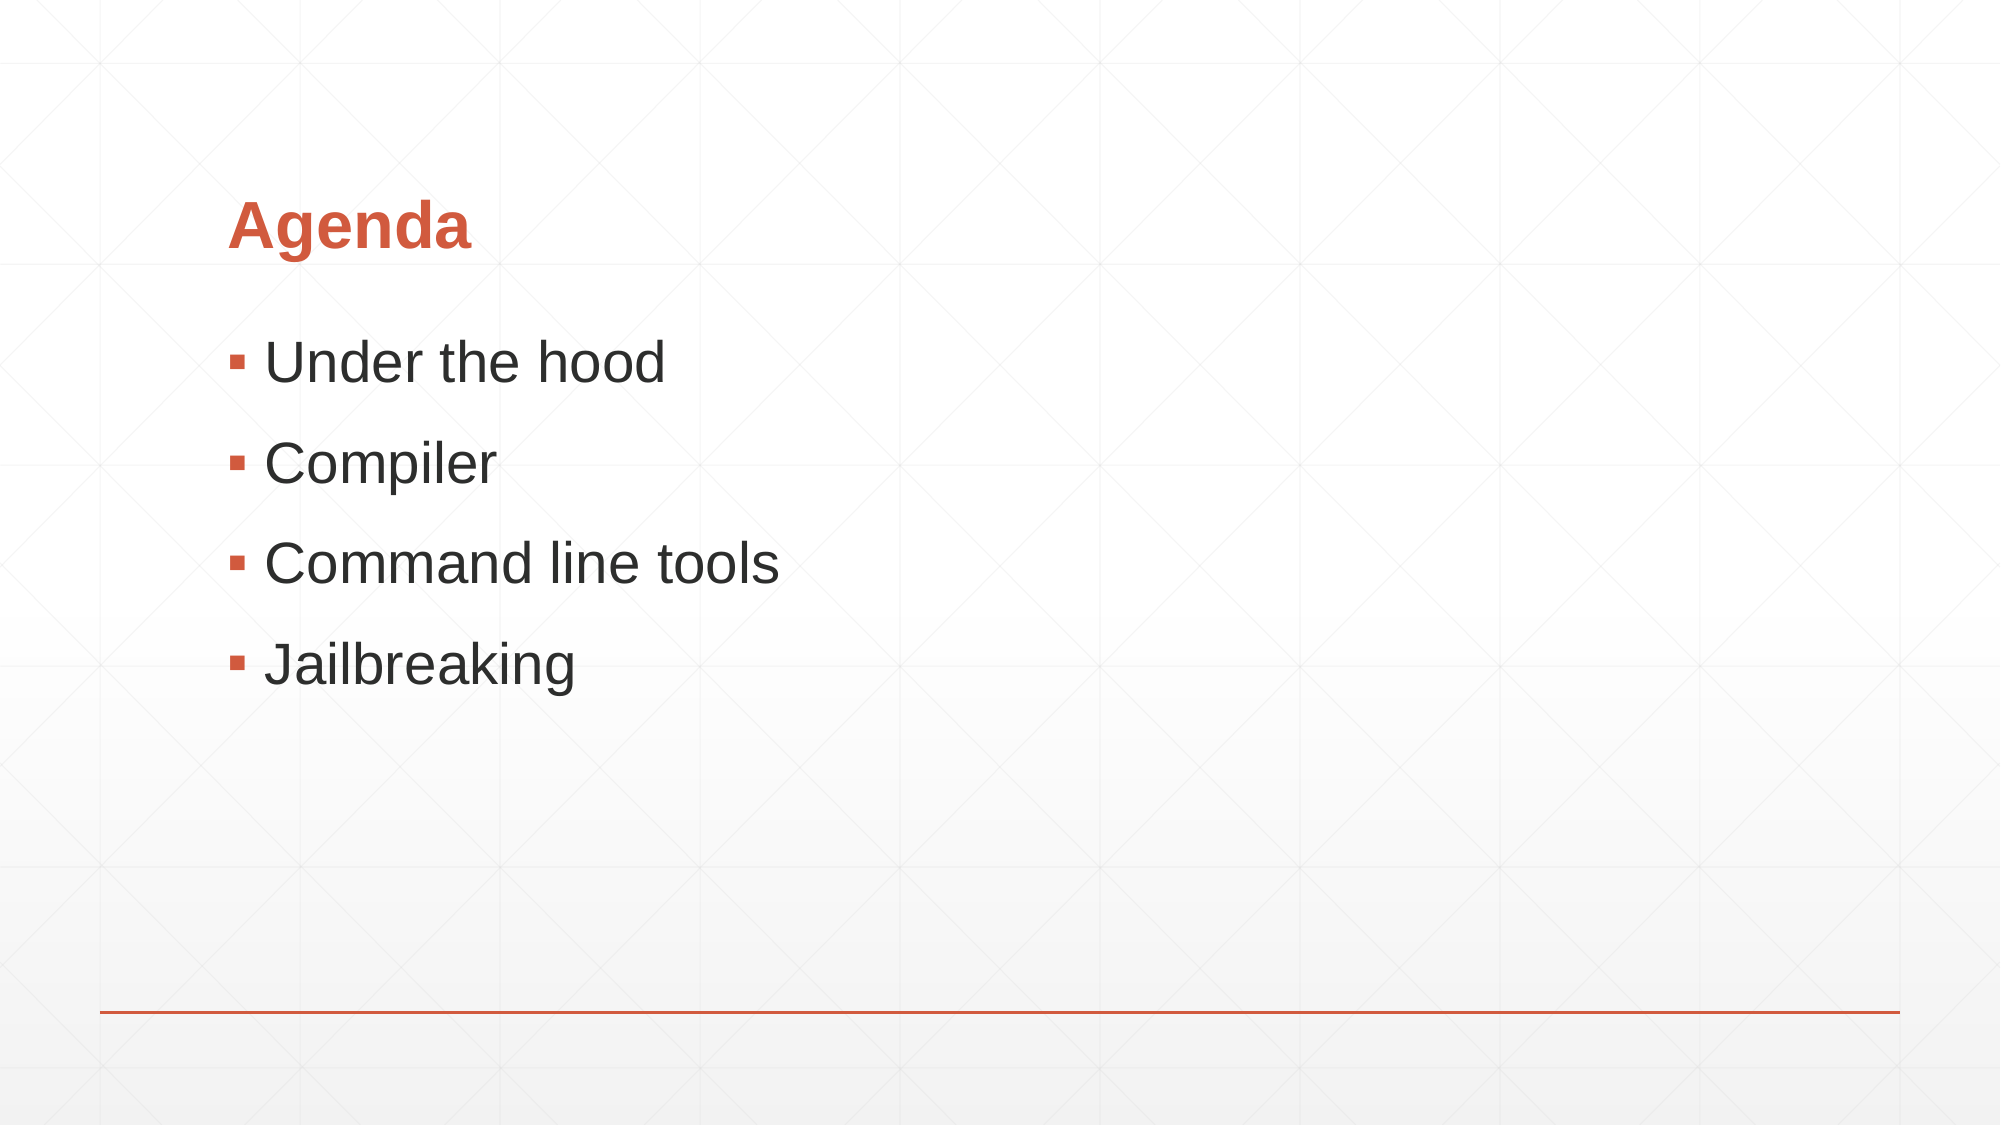

# Agenda
Under the hood
Compiler
Command line tools
Jailbreaking